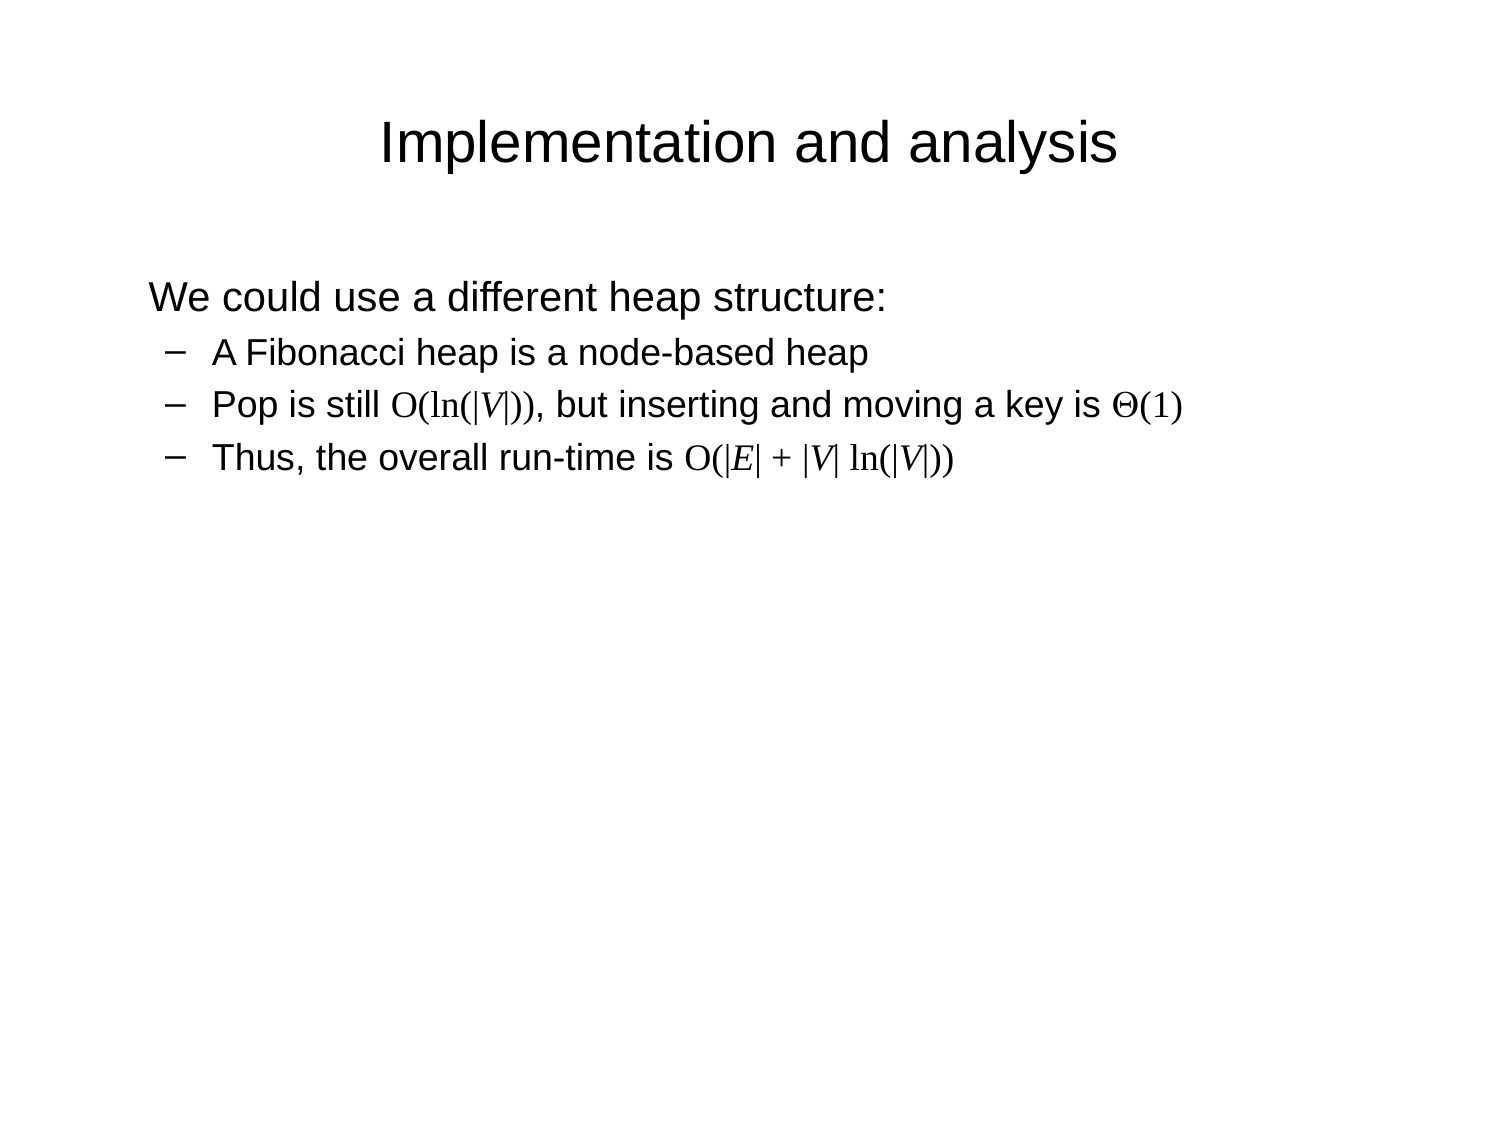

# Implementation and analysis
	We could use a different heap structure:
A Fibonacci heap is a node-based heap
Pop is still O(ln(|V|)), but inserting and moving a key is Θ(1)
Thus, the overall run-time is O(|E| + |V| ln(|V|))